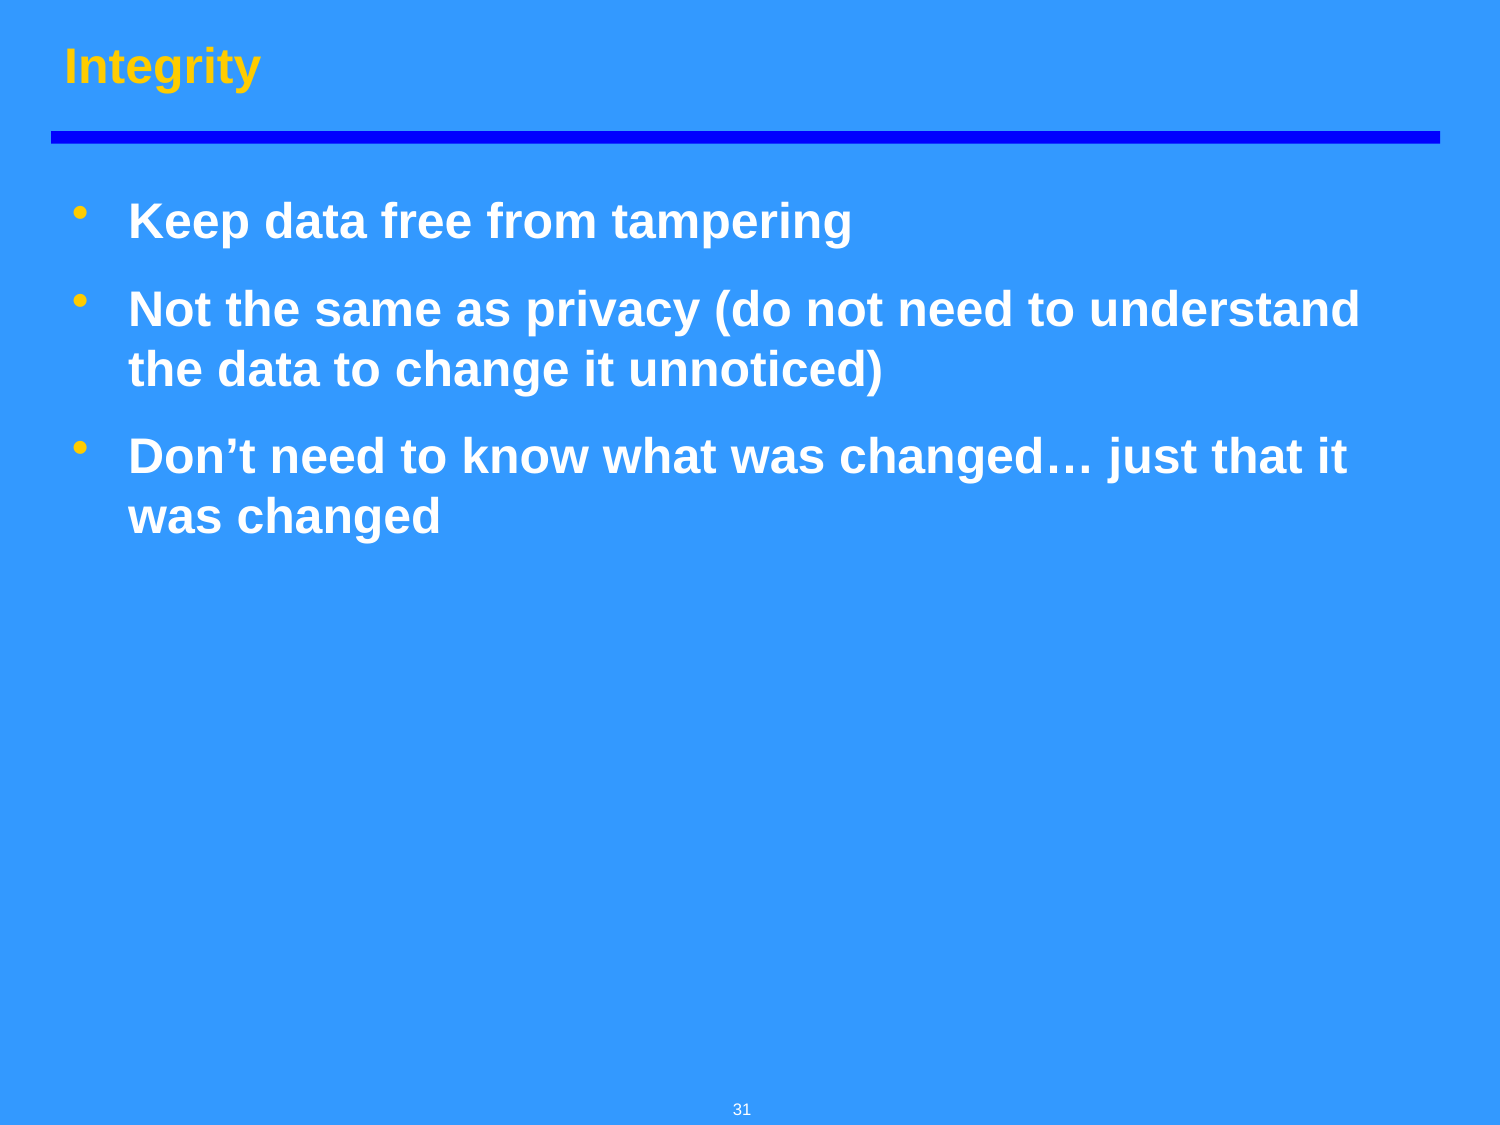

# Integrity
Keep data free from tampering
Not the same as privacy (do not need to understand the data to change it unnoticed)
Don’t need to know what was changed… just that it was changed

31